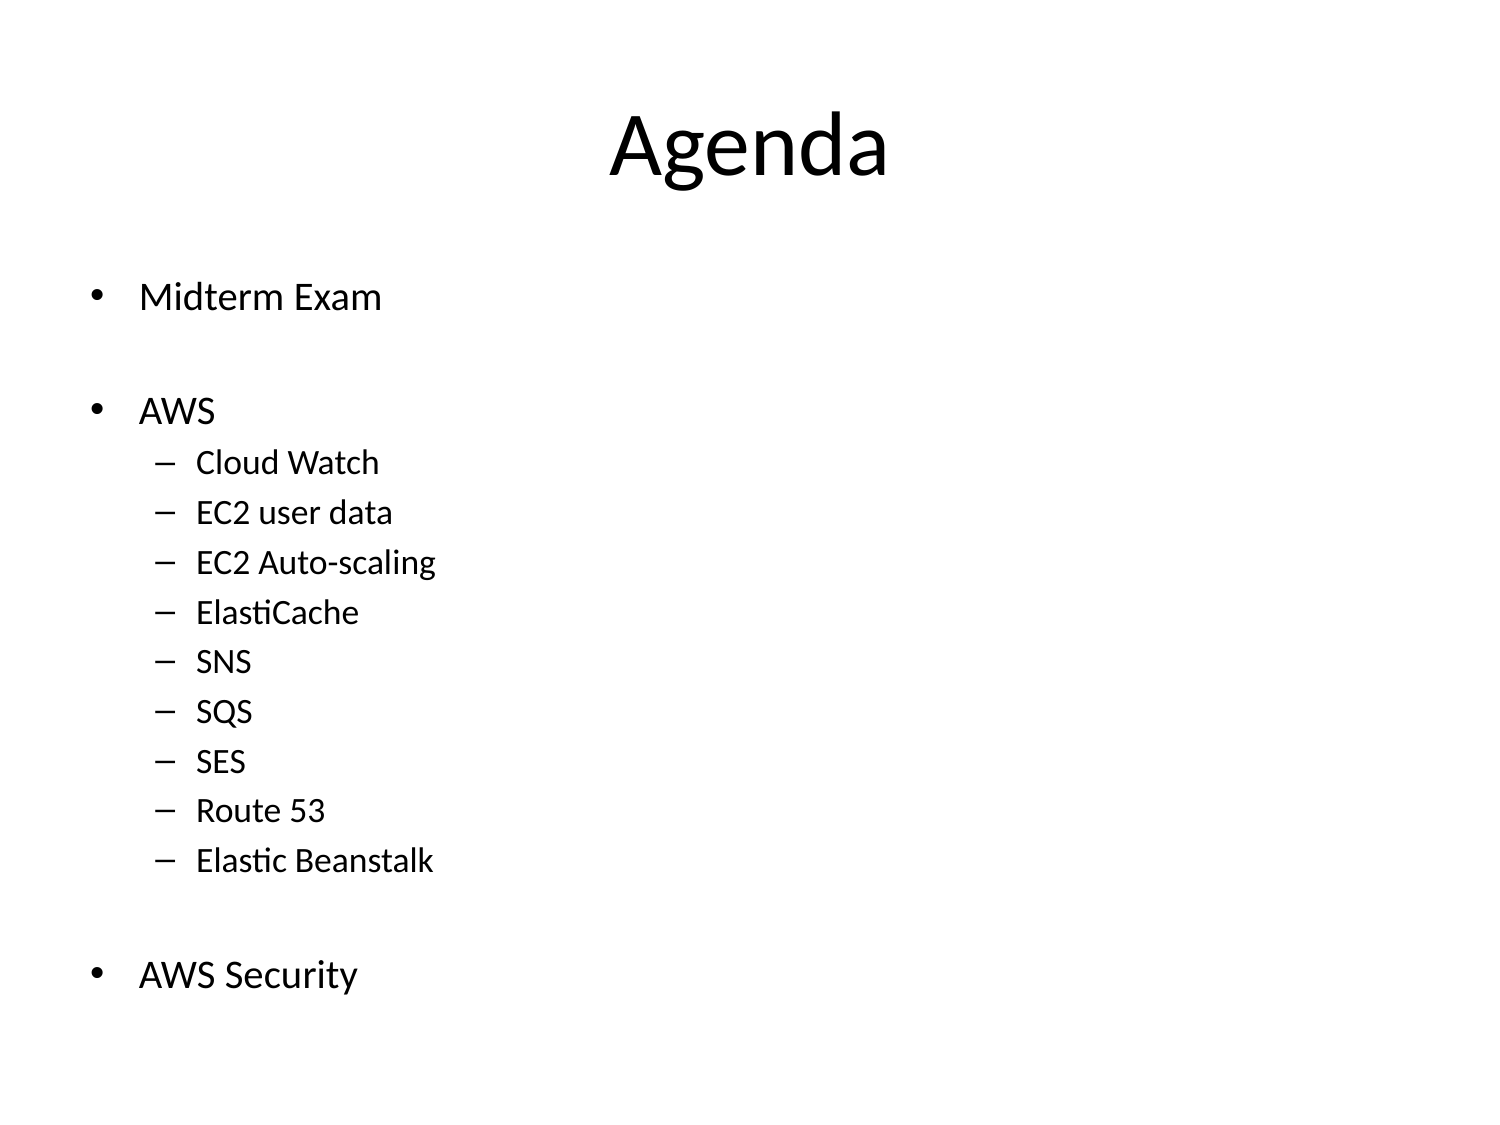

# Agenda
Midterm Exam

AWS
Cloud Watch
EC2 user data
EC2 Auto-scaling
ElastiCache
SNS
SQS
SES
Route 53
Elastic Beanstalk

AWS Security